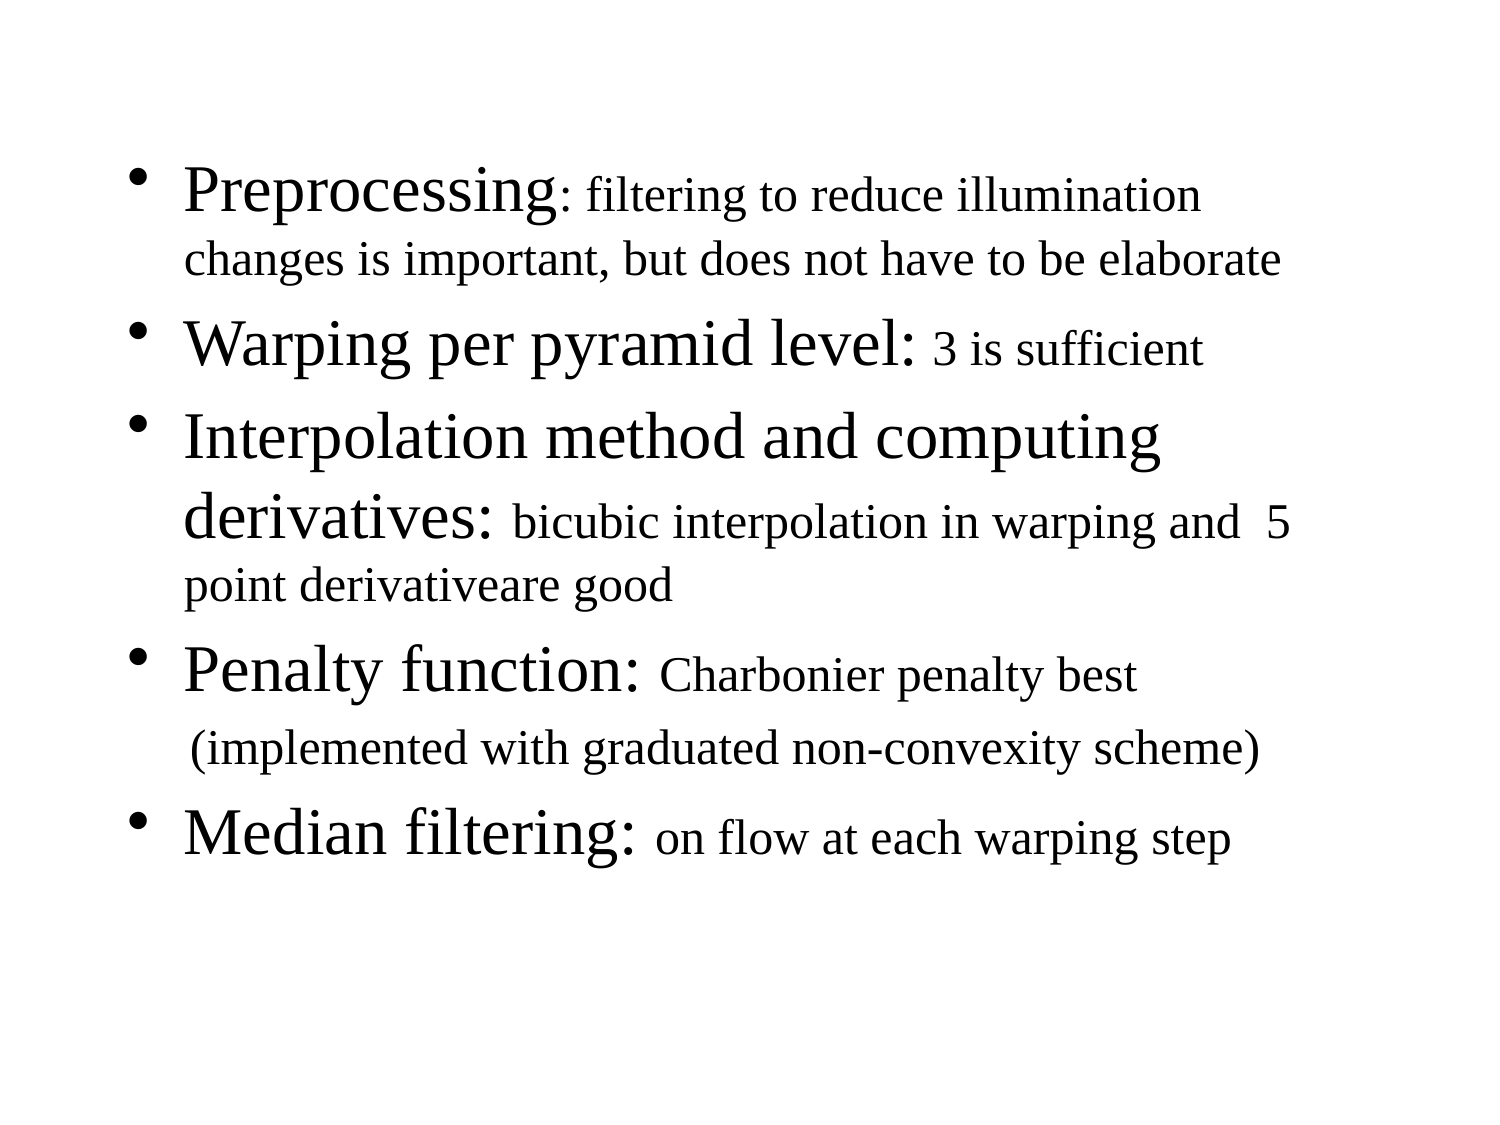

Preprocessing: filtering to reduce illumination changes is important, but does not have to be elaborate
Warping per pyramid level: 3 is sufficient
Interpolation method and computing derivatives: bicubic interpolation in warping and  5 point derivativeare good
Penalty function: Charbonier penalty best
     (implemented with graduated non-convexity scheme)
Median filtering: on flow at each warping step